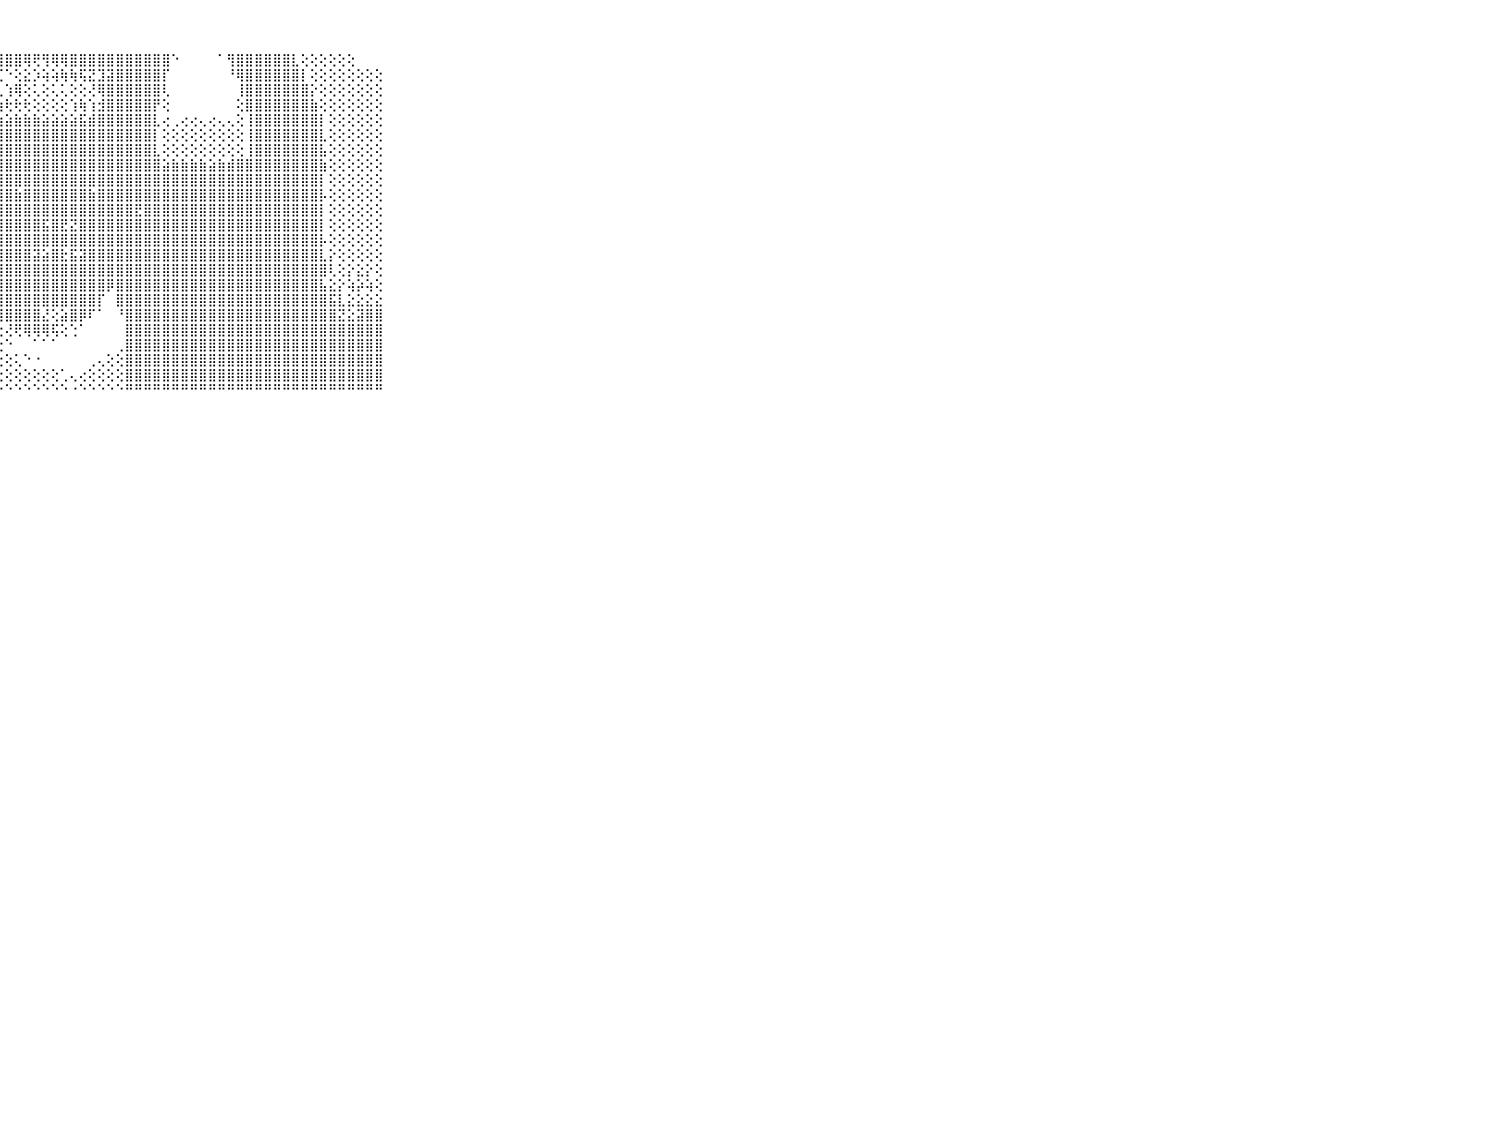

⠀⠀⠀⠀⠀⠀⠀⠀⠀⠀⠀⣿⣿⣿⣿⣿⣿⣿⣿⣿⣿⣿⣿⣿⣿⣿⣿⣿⣿⣿⢿⢟⢻⢿⢿⣿⣿⣿⣿⣿⣿⣿⣿⣿⣿⣿⠑⠀⠀⠀⠀⠁⢻⣿⣿⣿⣿⣿⣿⣇⢕⢕⢕⢕⢕⢕⠀⠀⠀⠀⠀⠀⠀⠀⠀⠀⠀⠀⠀⠀⠀
⠀⠀⠀⠀⠀⠀⠀⠀⠀⠀⠀⣿⣿⣿⣿⣿⣿⣿⣿⣿⣿⣿⣿⣿⣿⣿⢏⢍⠑⢕⣕⡱⢵⢵⢷⢷⢯⣝⣹⣽⣿⣿⣿⣿⣿⡏⠀⠀⠀⠀⠀⠀⠘⢿⣿⣿⣿⣿⣿⣿⡇⢕⢕⢕⢕⢕⢕⢕⢕⠀⠀⠀⠀⠀⠀⠀⠀⠀⠀⠀⠀
⠀⠀⠀⠀⠀⠀⠀⠀⠀⠀⠀⣿⣿⣿⣿⣿⣿⣿⣿⣿⣿⣿⣿⣿⢟⢕⢕⢅⢱⢿⢕⢅⢕⢅⢅⢕⢕⢜⢿⣿⣿⣿⣿⣿⣿⢇⠀⠀⠀⠀⠀⠀⠀⢸⣿⣿⣿⣿⣿⣿⣿⡕⢕⢕⢕⢕⢕⢕⢕⠀⠀⠀⠀⠀⠀⠀⠀⠀⠀⠀⠀
⠀⠀⠀⠀⠀⠀⠀⠀⠀⠀⠀⣿⣿⣿⣿⣿⣿⣿⣿⣿⣿⣿⡿⢟⢕⢕⢵⢷⢗⢗⢗⢕⢕⢕⢕⢱⢷⢱⣺⣿⣿⣿⣿⣿⡟⢕⠀⠀⠀⠀⠀⠀⠀⢕⣿⣿⣿⣿⣿⣿⣿⣷⢕⢕⢕⢕⢕⢕⢕⠀⠀⠀⠀⠀⠀⠀⠀⠀⠀⠀⠀
⠀⠀⠀⠀⠀⠀⠀⠀⠀⠀⠀⣿⣿⣿⣿⣿⣿⣿⣿⣿⣿⣿⡇⢜⣝⣱⣣⣱⣵⣷⣷⣷⣵⣵⣵⣵⣯⣾⣿⣿⣿⣿⣿⣿⣇⢔⢀⢔⢔⢄⢔⢄⢄⢕⢸⣿⣿⣿⣿⣿⣿⣿⡇⢕⢕⢕⢕⢕⢕⠀⠀⠀⠀⠀⠀⠀⠀⠀⠀⠀⠀
⠀⠀⠀⠀⠀⠀⠀⠀⠀⠀⠀⣿⣿⣿⣿⣿⣿⣿⣿⣿⣿⣿⡇⢕⢕⢺⣿⣿⣿⣿⣿⣿⣿⣿⣿⣿⣿⣿⣿⣿⣿⣿⣿⣿⡇⢕⢕⢕⢕⢕⢕⢕⢕⢕⢸⣿⣿⣿⣿⣿⣿⣿⣇⢕⢕⢕⢕⢕⢕⠀⠀⠀⠀⠀⠀⠀⠀⠀⠀⠀⠀
⠀⠀⠀⠀⠀⠀⠀⠀⠀⠀⠀⣿⣿⣿⣿⣿⣿⣿⣿⣿⣿⣿⡇⢕⢱⣿⣿⣿⣿⣿⣿⣿⣿⣿⣿⣿⣿⣿⣿⣿⣿⣿⣿⣿⣇⢕⢕⢕⢕⢕⢕⢕⢕⢕⢸⣿⣿⣿⣿⣿⣿⣿⣧⢕⢕⢕⢕⢕⢕⠀⠀⠀⠀⠀⠀⠀⠀⠀⠀⠀⠀
⠀⠀⠀⠀⠀⠀⠀⠀⠀⠀⠀⣿⣿⣿⣿⣿⣿⣿⣿⣿⣿⣿⡇⢕⢸⣿⣿⣿⣿⣿⣿⣿⣿⣿⣿⣿⣿⣿⣿⣿⣿⣿⣿⣿⣿⣵⣷⣷⣷⣷⣵⣷⣾⣿⣿⣿⣿⣿⣿⣿⣿⣿⣷⢕⢕⢕⢕⢕⢕⠀⠀⠀⠀⠀⠀⠀⠀⠀⠀⠀⠀
⠀⠀⠀⠀⠀⠀⠀⠀⠀⠀⠀⣿⣿⣿⣿⣿⣿⣿⣿⣿⣿⣿⡇⢕⢸⣿⣿⣿⣿⣿⣿⣿⣿⣿⣿⣿⣿⣿⣿⣿⣿⣿⣿⣿⣿⣿⣿⣿⣿⣿⣿⣿⣿⣿⣿⣿⣿⣿⣿⣿⣿⣿⡇⢕⢕⢕⢕⢕⢕⠀⠀⠀⠀⠀⠀⠀⠀⠀⠀⠀⠀
⠀⠀⠀⠀⠀⠀⠀⠀⠀⠀⠀⣿⣿⣿⣿⣿⣿⣿⣿⣿⣿⣿⣿⡕⢸⣿⣿⣿⣿⣷⣿⣿⣿⣿⣿⣿⣿⣷⣿⣿⣿⣿⣿⣿⣿⣿⣿⣿⣿⣿⣿⣿⣿⣿⣿⣿⣿⣿⣿⣿⣿⣿⡧⢕⢕⢕⢕⢕⢕⠀⠀⠀⠀⠀⠀⠀⠀⠀⠀⠀⠀
⠀⠀⠀⠀⠀⠀⠀⠀⠀⠀⠀⣿⣿⣿⣿⣿⣿⣿⣿⣿⣿⣿⣿⣿⣿⣿⣿⣿⣿⣿⣿⣿⣿⣿⣿⣿⣿⣿⣿⣿⣿⣿⣟⣿⣿⣿⣿⣿⣿⣿⣿⣿⣿⣿⣿⣿⣿⣿⣿⣿⣿⣿⡇⢕⢕⢕⢕⢕⢕⠀⠀⠀⠀⠀⠀⠀⠀⠀⠀⠀⠀
⠀⠀⠀⠀⠀⠀⠀⠀⠀⠀⠀⣿⣿⣿⣿⣿⢿⣿⣿⣿⣿⣿⣿⣿⣿⣿⣿⣿⣿⣿⣿⣿⣯⣿⣟⣝⣿⣿⣿⣿⣿⣿⣿⣿⣿⣿⣿⣿⣿⣿⣿⣿⣿⣿⣿⣿⣿⣿⣿⣿⣿⣿⡇⢕⢕⢕⢕⢕⢕⠀⠀⠀⠀⠀⠀⠀⠀⠀⠀⠀⠀
⠀⠀⠀⠀⠀⠀⠀⠀⠀⠀⠀⣿⣿⣿⣿⣿⣿⣿⣿⣿⣿⣿⣿⣿⣿⣿⣿⣿⣿⣿⣿⣿⣿⣿⣿⣿⣿⣿⣿⣿⣿⣿⣿⣿⣿⣿⣿⣿⣿⣿⣿⣿⣿⣿⣿⣿⣿⣿⣿⣿⣿⣿⡧⢕⢕⢕⢕⢕⢕⠀⠀⠀⠀⠀⠀⠀⠀⠀⠀⠀⠀
⠀⠀⠀⠀⠀⠀⠀⠀⠀⠀⠀⣿⣿⣿⣿⣿⣿⣿⣿⣿⣿⣿⣿⣿⣿⣿⣿⣿⣿⣿⣿⣽⣵⣿⣗⣯⣽⣿⣿⣿⣿⣿⣿⣿⣿⣿⣿⣿⣿⣿⣿⣿⣿⣿⣿⣿⣿⣿⣿⣿⣿⣿⣇⡕⢕⢕⢕⢕⢕⠀⠀⠀⠀⠀⠀⠀⠀⠀⠀⠀⠀
⠀⠀⠀⠀⠀⠀⠀⠀⠀⠀⠀⣿⣿⣿⣿⣿⣿⣿⣿⣿⣿⣿⣿⣿⣿⣿⣿⣿⣿⣿⣿⣿⣿⣿⣿⣿⣿⣿⣿⣿⣿⣿⣿⣿⣿⣿⣿⣿⣿⣿⣿⣿⣿⣿⣿⣿⣿⣿⣿⣿⣿⣿⣿⢇⢕⡕⣕⡕⢕⠀⠀⠀⠀⠀⠀⠀⠀⠀⠀⠀⠀
⠀⠀⠀⠀⠀⠀⠀⠀⠀⠀⠀⣿⣿⣿⣿⣿⣿⣿⣿⣿⣿⣿⣿⣿⣿⡿⣿⣿⣿⣿⣿⣿⣿⣿⣿⣿⣿⣿⣿⡿⣿⣿⣿⣿⣿⣿⣿⣿⣿⣿⣿⣿⣿⣿⣿⣿⣿⣿⣿⣿⣿⣿⣧⣕⡕⢵⡵⢵⢕⠀⠀⠀⠀⠀⠀⠀⠀⠀⠀⠀⠀
⠀⠀⠀⠀⠀⠀⠀⠀⠀⠀⠀⣿⣿⣿⣿⣿⣿⣿⣿⣿⣿⣿⣿⣿⢏⢕⣿⣿⣿⣿⣿⣿⣿⣿⣿⣿⣿⣿⡏⠀⣿⣿⣿⣿⣿⣿⣿⣿⣿⣿⣿⣿⣿⣿⣿⣿⣿⣿⣿⣿⣿⣿⣿⣯⣇⣕⣕⣕⣕⠀⠀⠀⠀⠀⠀⠀⠀⠀⠀⠀⠀
⠀⠀⠀⠀⠀⠀⠀⠀⠀⠀⠀⣿⣿⣿⣿⣿⣿⣿⣿⣿⣿⣿⣿⣿⢕⢕⢜⢿⣿⣿⣿⣿⣜⢕⣵⣿⡿⠏⠁⠀⠘⣿⣿⣿⣿⣿⣿⣿⣿⣿⣿⣿⣿⣿⣿⣿⣿⣿⣿⣿⣿⣿⣿⣿⣝⣕⣽⣿⣿⠀⠀⠀⠀⠀⠀⠀⠀⠀⠀⠀⠀
⠀⠀⠀⠀⠀⠀⠀⠀⠀⠀⠀⣿⣿⣿⣿⣿⣿⣿⣿⣿⣿⣿⣿⣿⢕⢕⢕⢕⢜⢟⢿⢿⢿⢯⢕⢑⠁⠀⠀⠀⠀⣿⣿⣿⣿⣿⣿⣿⣿⣿⣿⣿⣿⣿⣿⣿⣿⣿⣿⣿⣿⣿⣿⣿⣿⣿⣿⣿⣿⠀⠀⠀⠀⠀⠀⠀⠀⠀⠀⠀⠀
⠀⠀⠀⠀⠀⠀⠀⠀⠀⠀⠀⣿⣿⣿⣿⣿⣿⣿⣿⣿⣿⣿⣿⣿⢕⢕⢕⢕⠑⠀⠀⠁⠁⠁⠀⠀⠀⠀⠀⠀⢀⣿⣿⣿⣿⣿⣿⣿⣿⣿⣿⣿⣿⣿⣿⣿⣿⣿⣿⣿⣿⣿⣿⣿⣿⣿⣿⣿⣿⠀⠀⠀⠀⠀⠀⠀⠀⠀⠀⠀⠀
⠀⠀⠀⠀⠀⠀⠀⠀⠀⠀⠀⣿⣿⣿⣿⣿⣿⣿⣿⣿⣿⣿⣿⣿⣇⢕⢕⢕⢕⢅⠑⠐⠀⠀⠀⠀⠀⢀⢄⢕⢕⣿⣿⣿⣿⣿⣿⣿⣿⣿⣿⣿⣿⣿⣿⣿⣿⣿⣿⣿⣿⣿⣿⣿⣿⣿⣿⣿⣿⠀⠀⠀⠀⠀⠀⠀⠀⠀⠀⠀⠀
⠀⠀⠀⠀⠀⠀⠀⠀⠀⠀⠀⣿⣿⣿⣿⣿⣿⣿⣿⣿⣿⣿⣿⣿⣿⡇⢕⢕⢕⢕⢕⢕⢕⢕⢁⢄⢔⢕⢕⢕⢕⣿⣿⣿⣿⣿⣿⣿⣿⣿⣿⣿⣿⣿⣿⣿⣿⣿⣿⣿⣿⣿⣿⣿⣿⣿⣿⣿⣿⠀⠀⠀⠀⠀⠀⠀⠀⠀⠀⠀⠀
⠀⠀⠀⠀⠀⠀⠀⠀⠀⠀⠀⠛⠛⠛⠛⠛⠛⠛⠛⠛⠛⠛⠛⠛⠛⠛⠑⠑⠑⠑⠑⠑⠑⠑⠑⠐⠑⠑⠑⠑⠑⠛⠛⠛⠛⠛⠛⠛⠛⠛⠛⠛⠛⠛⠛⠛⠛⠛⠛⠛⠛⠛⠛⠛⠛⠛⠛⠛⠛⠀⠀⠀⠀⠀⠀⠀⠀⠀⠀⠀⠀